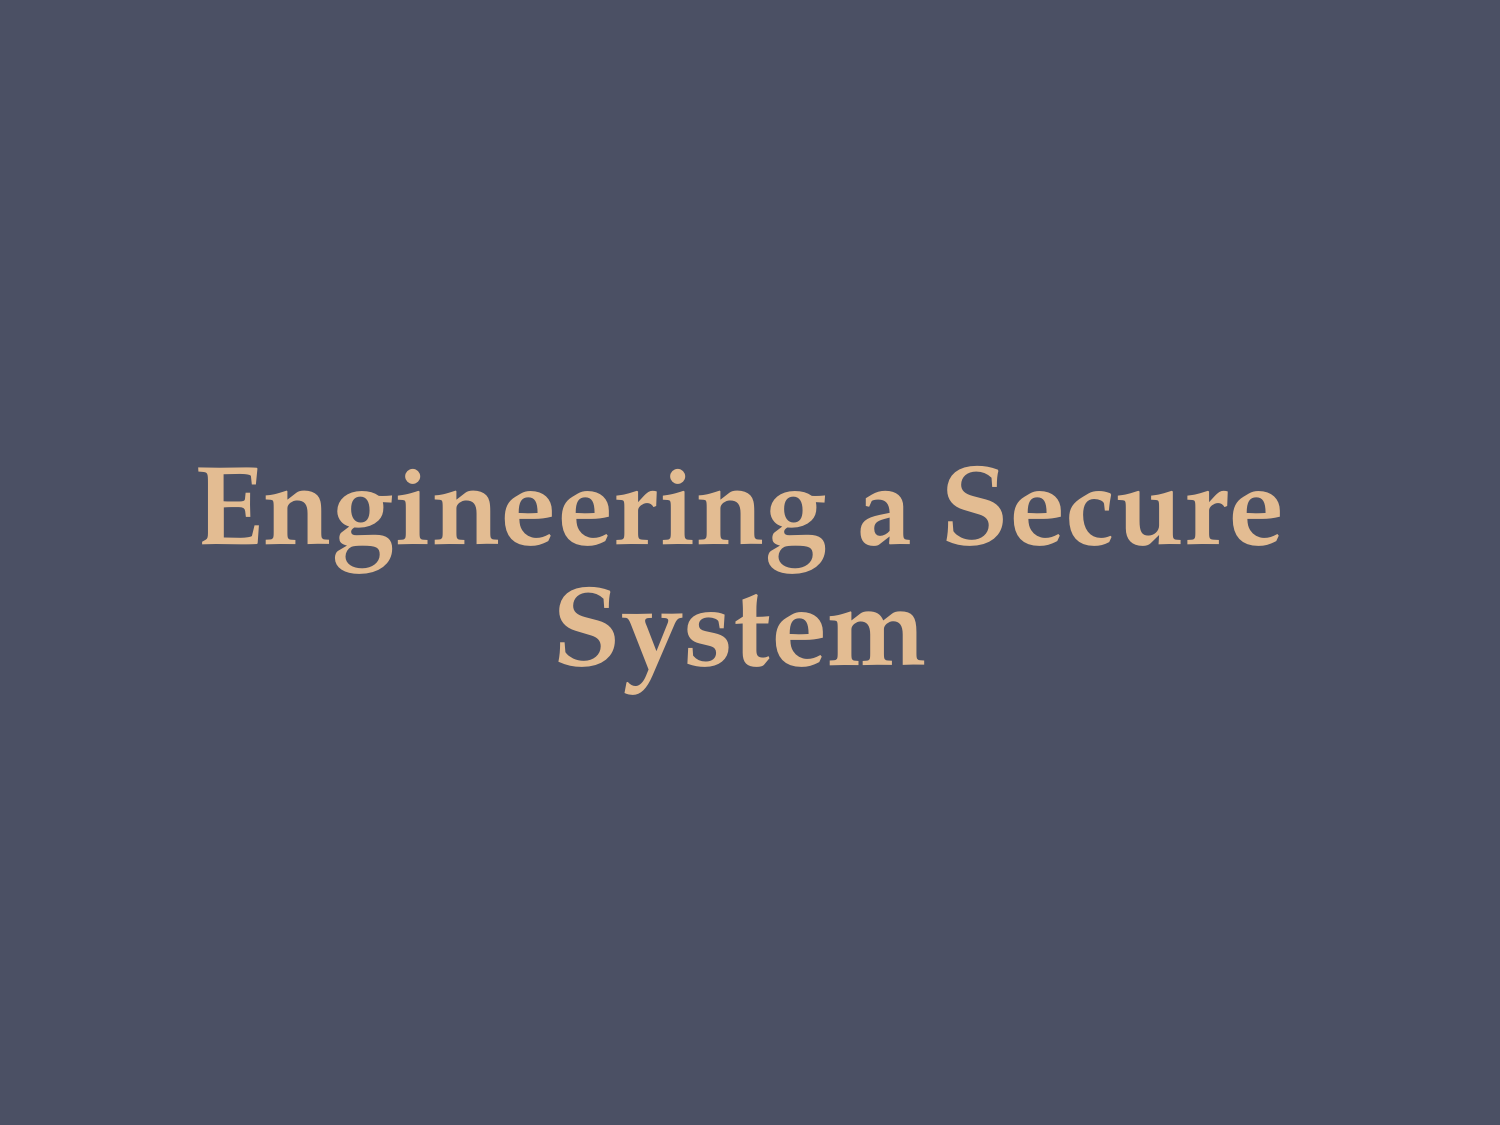

# Engineering a Secure System
© 2016 Pearson Education, Inc., Hoboken, NJ.  All rights reserved.